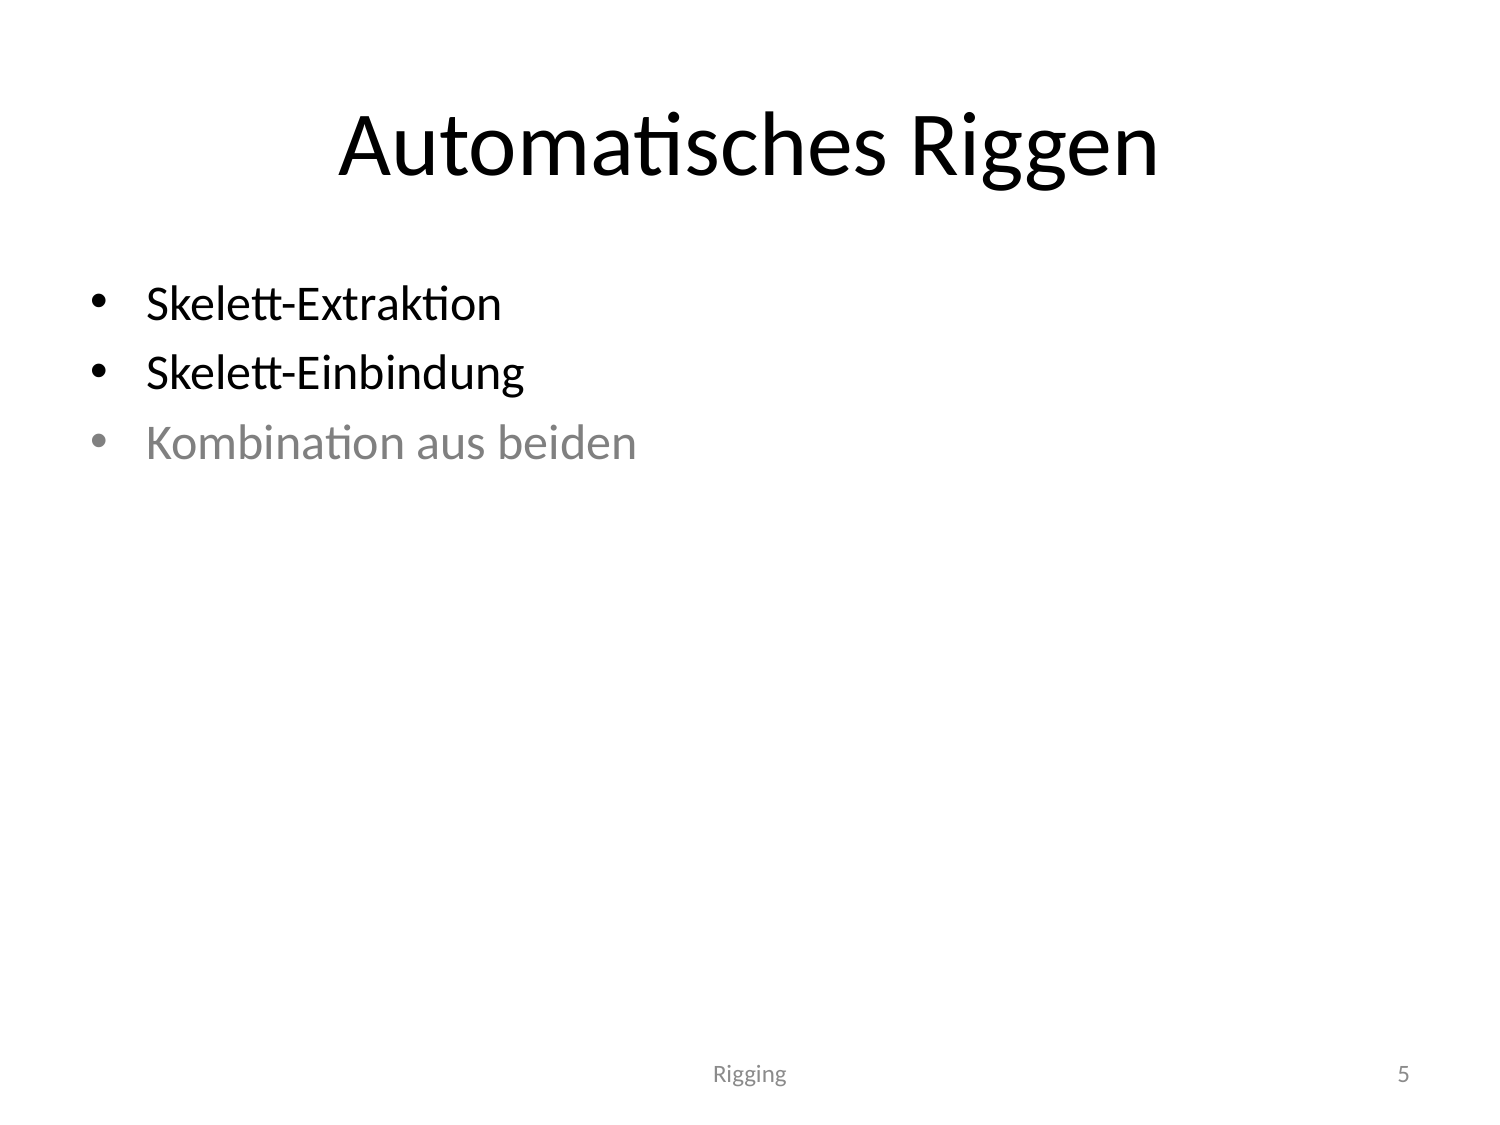

# Automatisches Riggen
Skelett-Extraktion
Skelett-Einbindung
Kombination aus beiden
Rigging
5